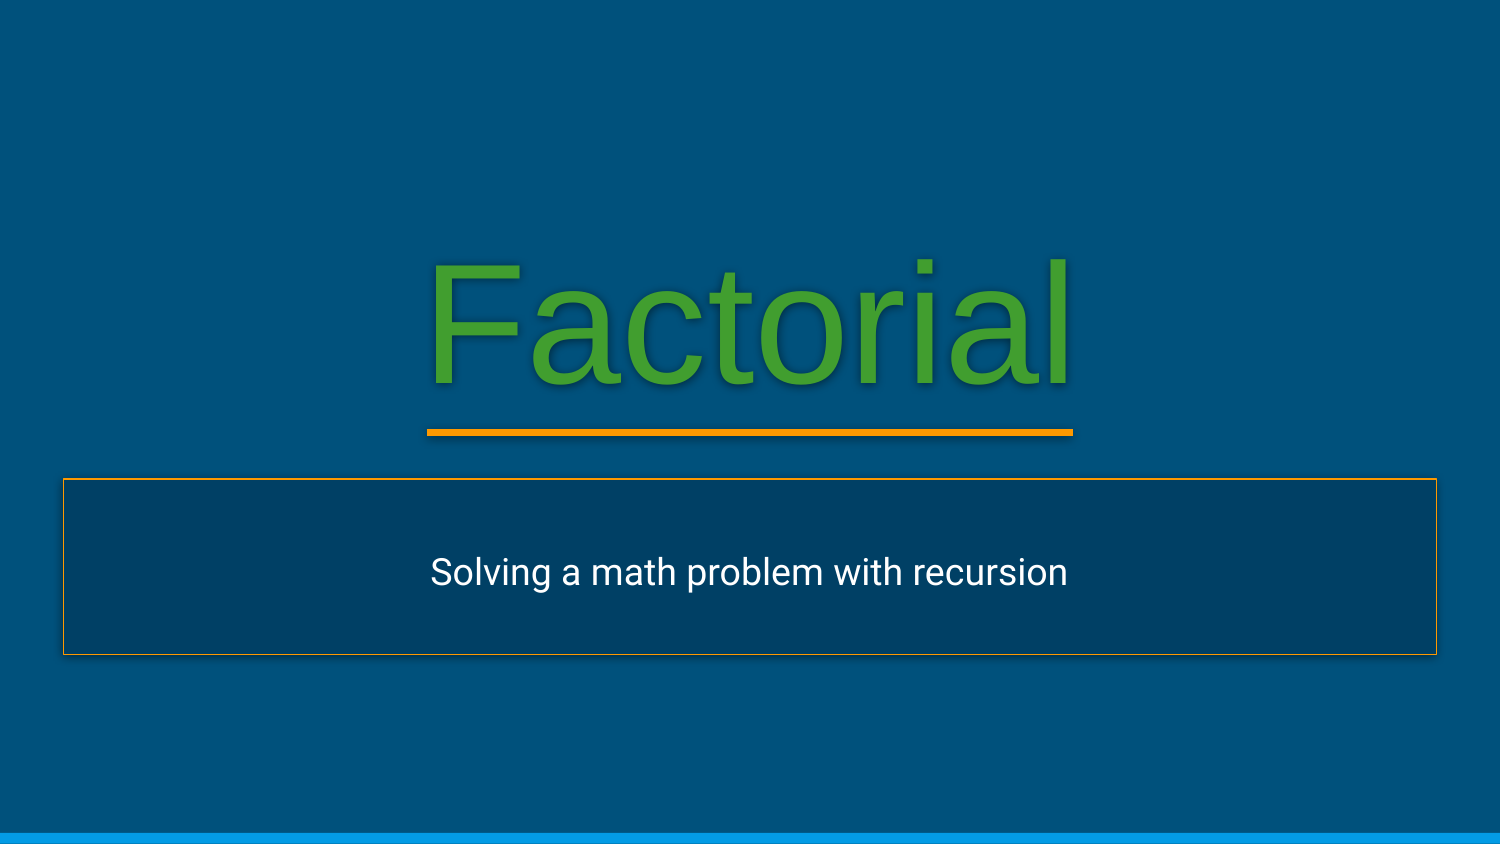

# Factorial
Solving a math problem with recursion